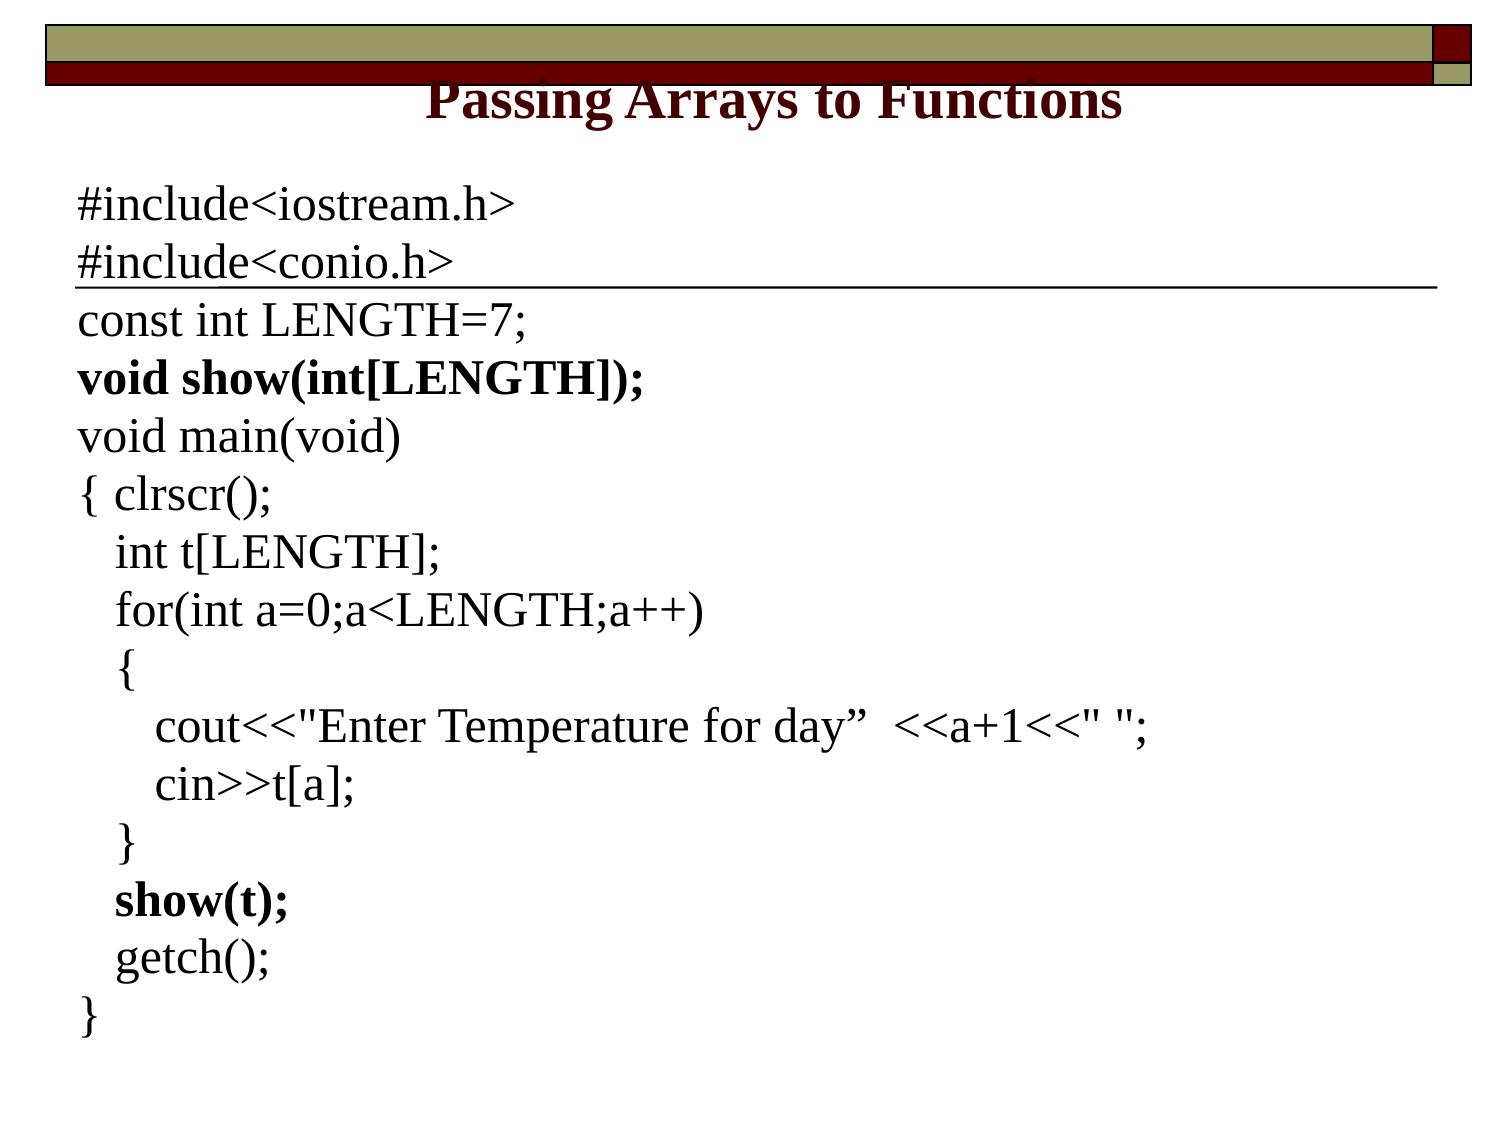

# Passing Arrays to Functions
#include<iostream.h>
#include<conio.h>
const int LENGTH=7;
void show(int[LENGTH]);
void main(void)
{ clrscr();
   int t[LENGTH];
   for(int a=0;a<LENGTH;a++)
   {
	cout<<"Enter Temperature for day”  <<a+1<<" ";
	cin>>t[a];
   }
   show(t);
   getch();
}